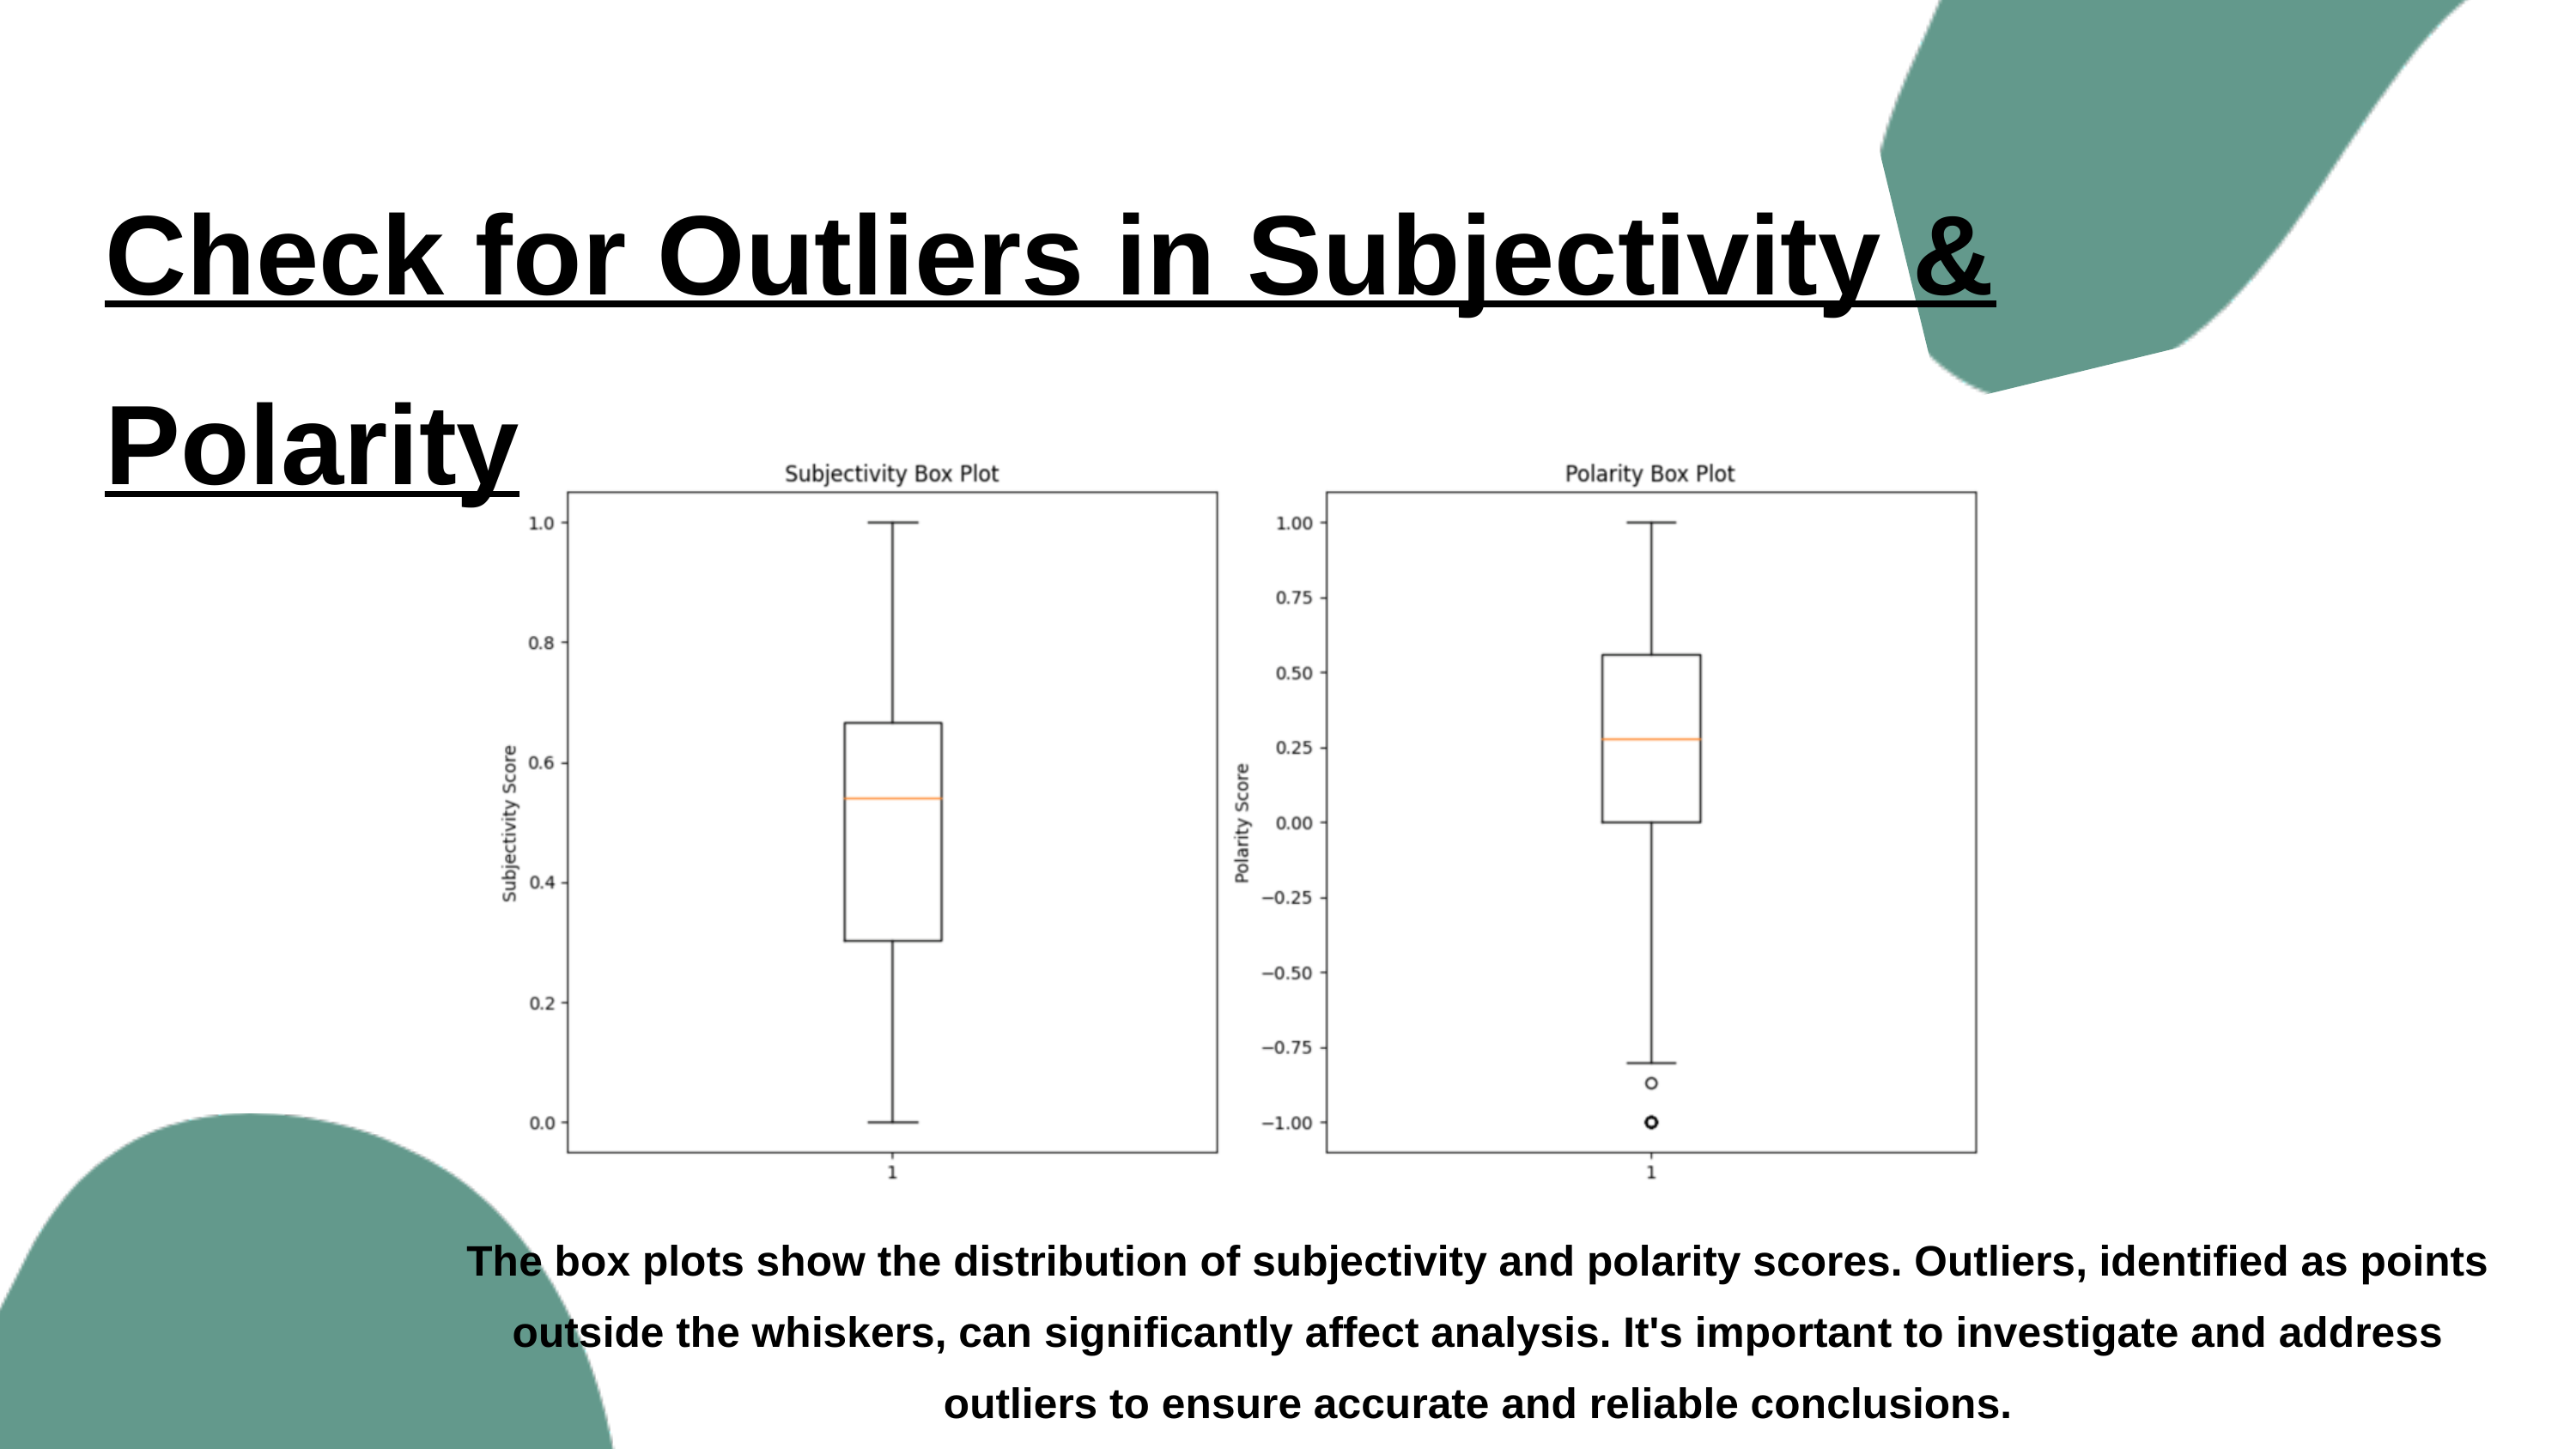

Check for Outliers in Subjectivity & Polarity

The box plots show the distribution of subjectivity and polarity scores. Outliers, identified as points outside the whiskers, can significantly affect analysis. It's important to investigate and address outliers to ensure accurate and reliable conclusions.